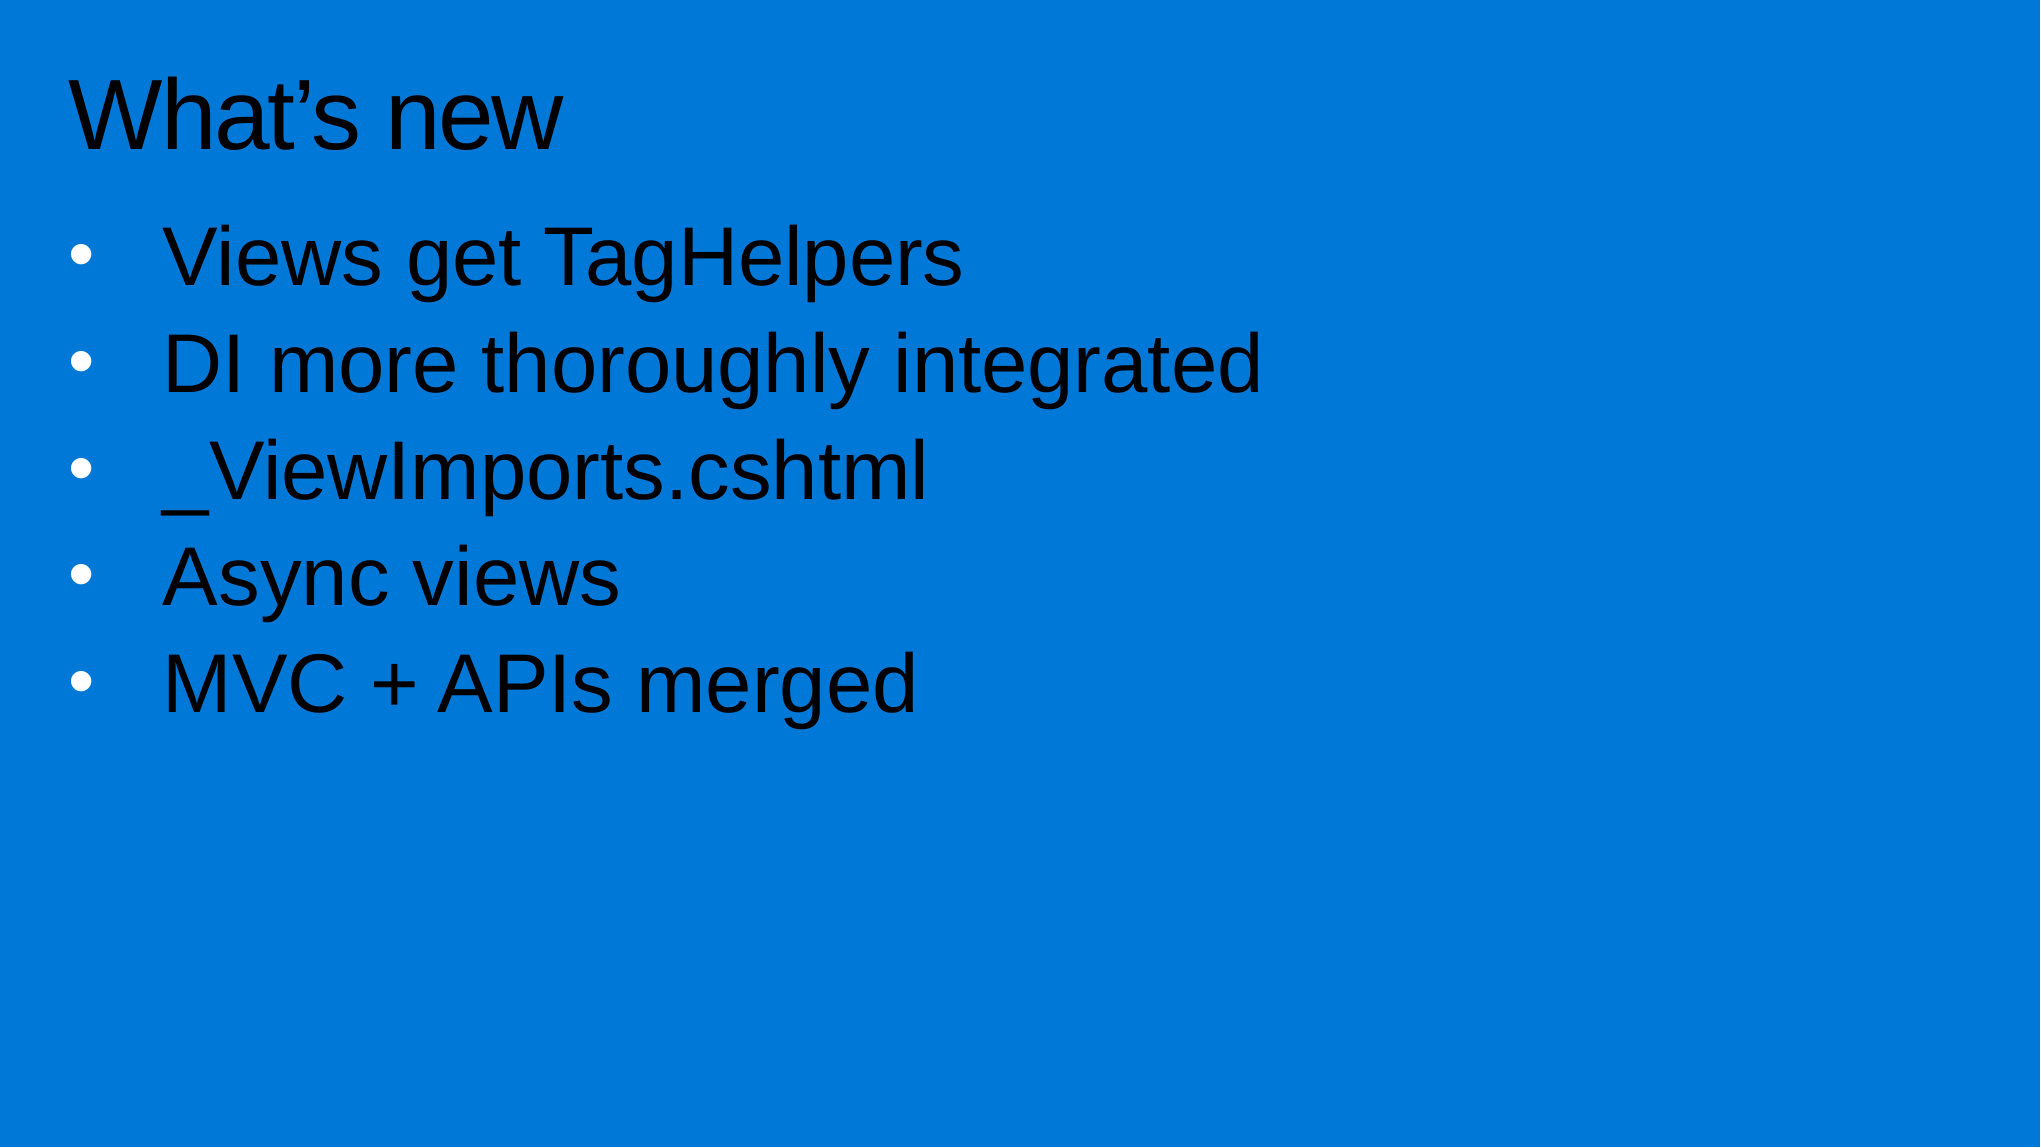

# What’s new
Views get TagHelpers
DI more thoroughly integrated
_ViewImports.cshtml
Async views
MVC + APIs merged